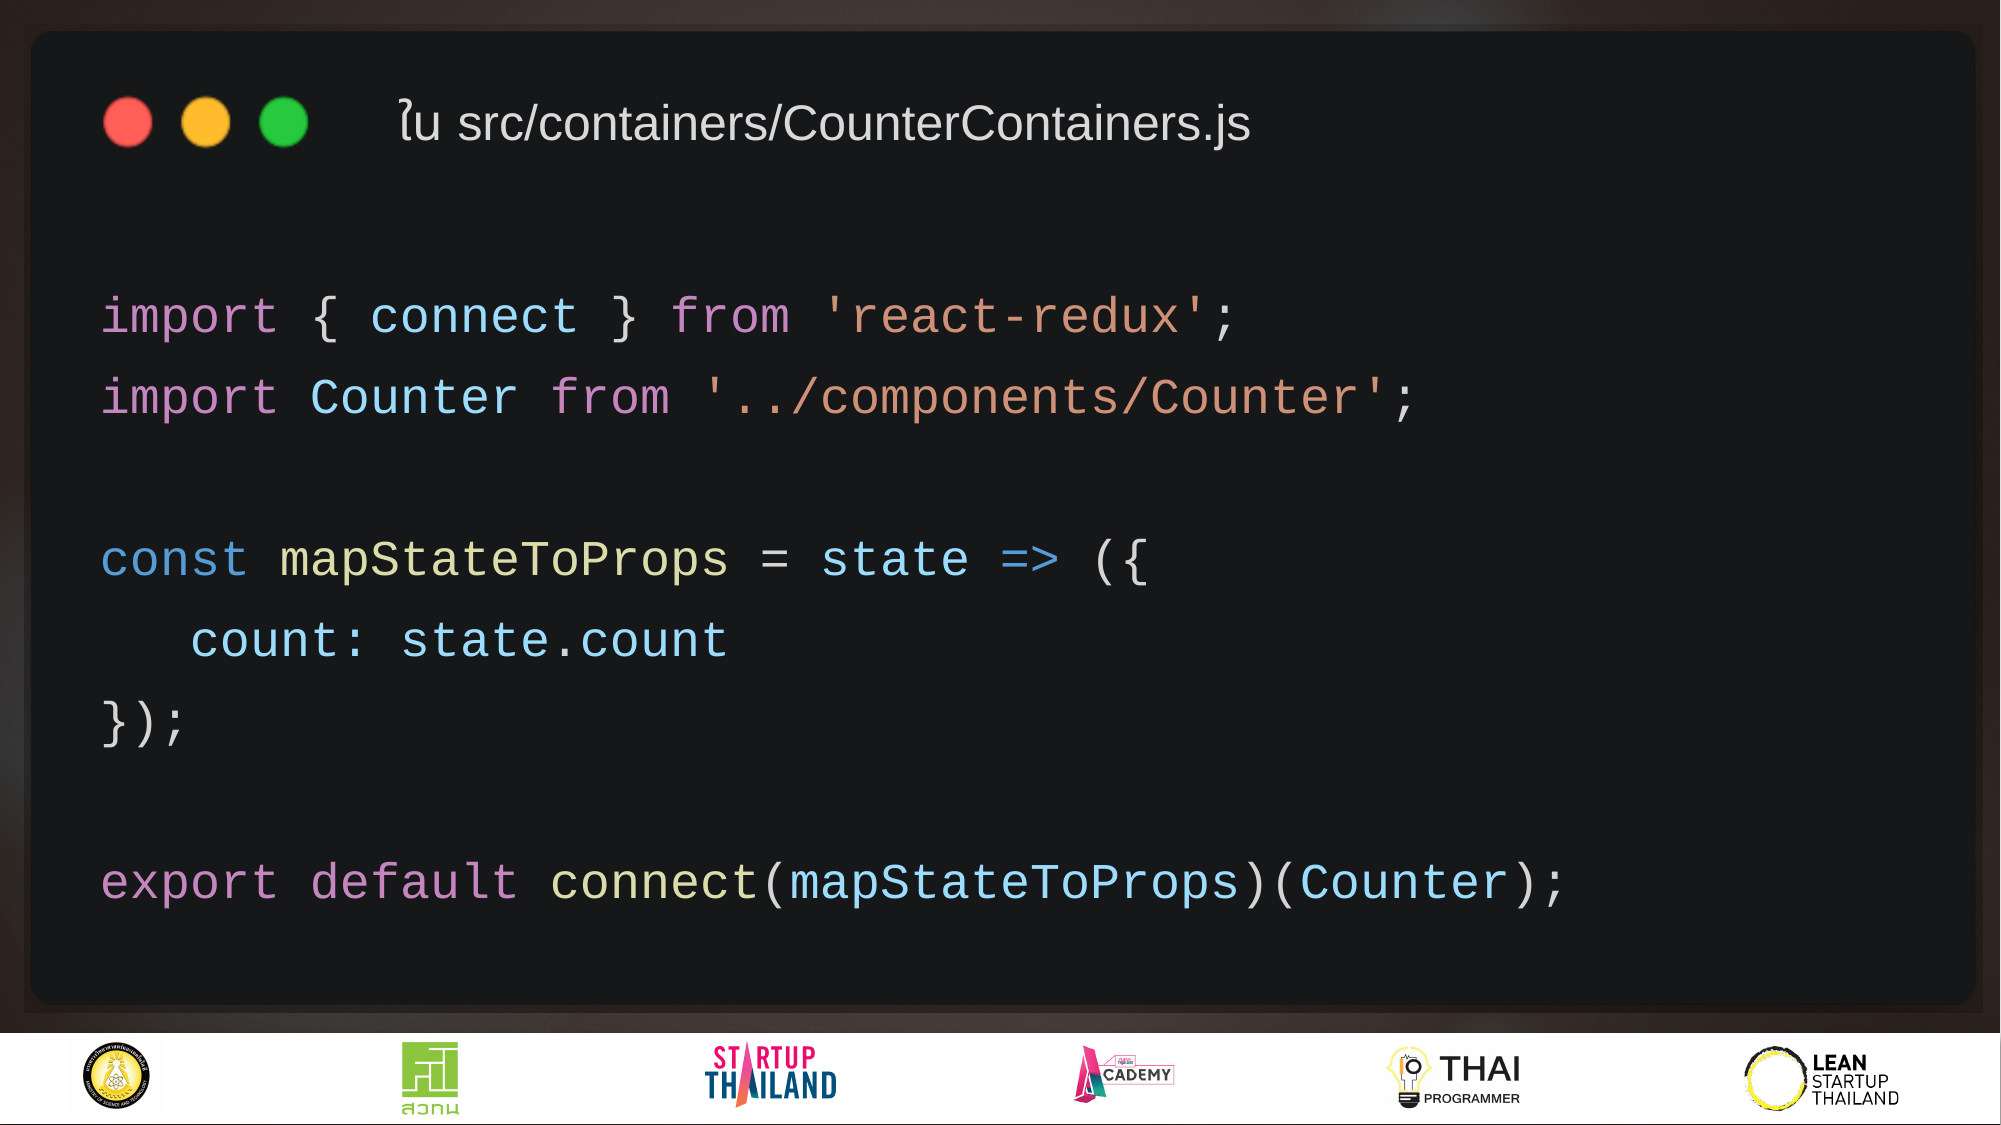

ใน src/containers/CounterContainers.js
import { connect } from 'react-redux';
import Counter from '../components/Counter';

const mapStateToProps = state => ({
   count: state.count
});

export default connect(mapStateToProps)(Counter);